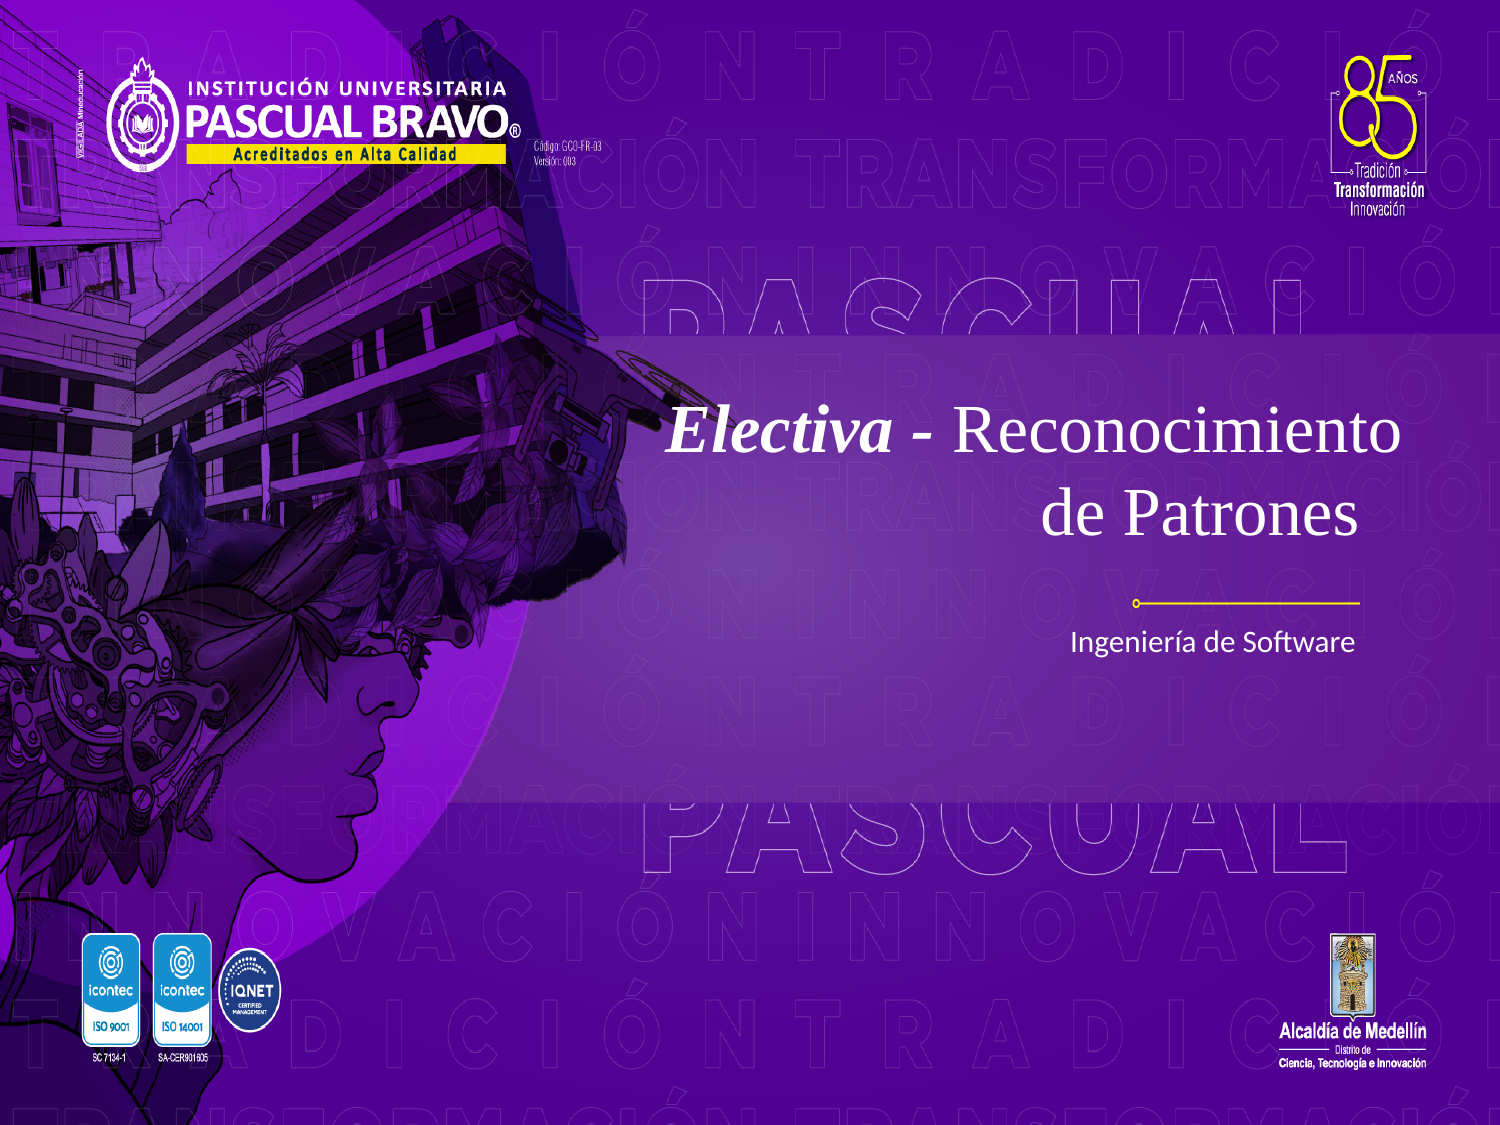

Electiva - Reconocimiento de Patrones
Ingeniería de Software